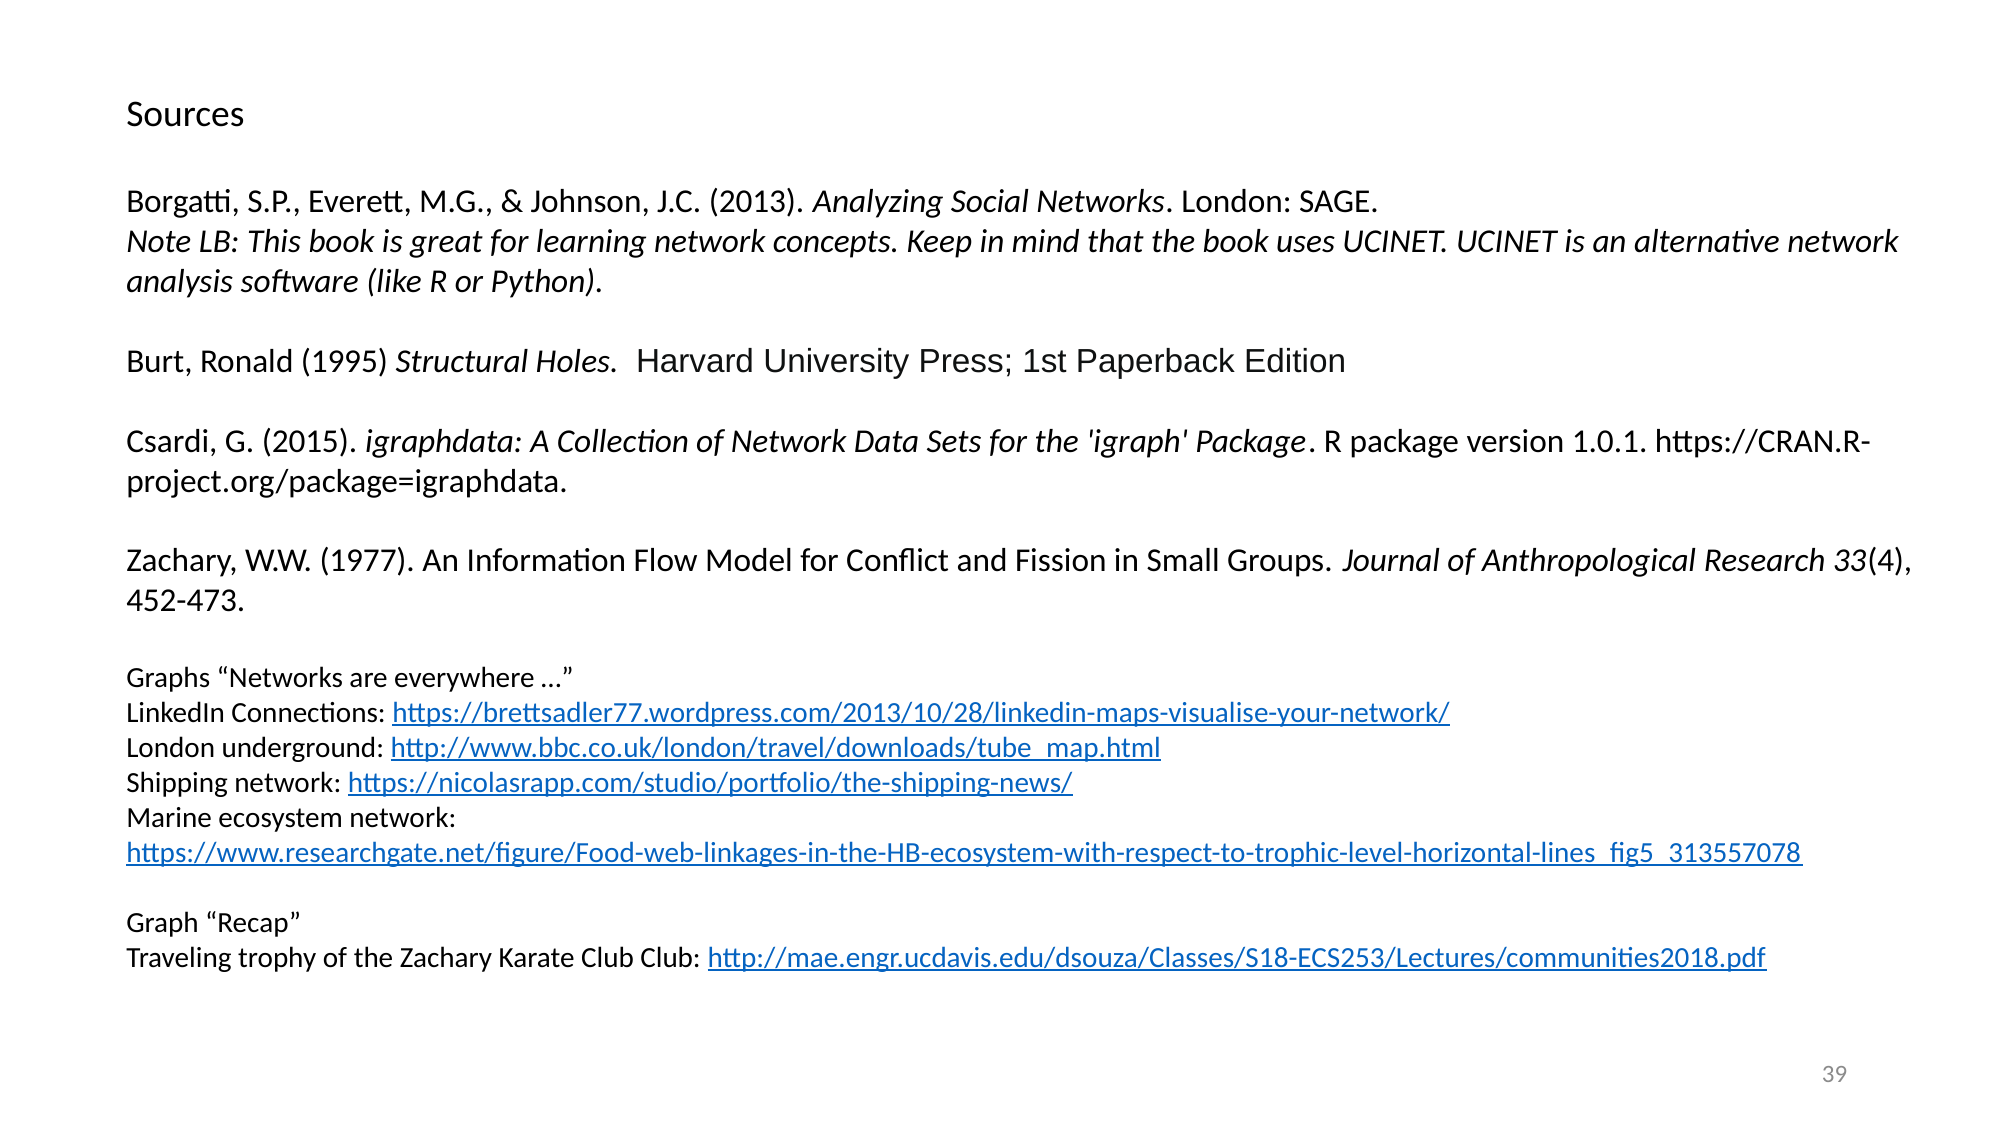

Sources

Borgatti, S.P., Everett, M.G., & Johnson, J.C. (2013). Analyzing Social Networks. London: SAGE.
Note LB: This book is great for learning network concepts. Keep in mind that the book uses UCINET. UCINET is an alternative network analysis software (like R or Python).

Burt, Ronald (1995) Structural Holes.  Harvard University Press; 1st Paperback Edition

Csardi, G. (2015). igraphdata: A Collection of Network Data Sets for the 'igraph' Package. R package version 1.0.1. https://CRAN.R-project.org/package=igraphdata.

Zachary, W.W. (1977). An Information Flow Model for Conflict and Fission in Small Groups. Journal of Anthropological Research 33(4), 452-473.

Graphs “Networks are everywhere …”
LinkedIn Connections: https://brettsadler77.wordpress.com/2013/10/28/linkedin-maps-visualise-your-network/
London underground: http://www.bbc.co.uk/london/travel/downloads/tube_map.html
Shipping network: https://nicolasrapp.com/studio/portfolio/the-shipping-news/
Marine ecosystem network: https://www.researchgate.net/figure/Food-web-linkages-in-the-HB-ecosystem-with-respect-to-trophic-level-horizontal-lines_fig5_313557078

Graph “Recap”
Traveling trophy of the Zachary Karate Club Club: http://mae.engr.ucdavis.edu/dsouza/Classes/S18-ECS253/Lectures/communities2018.pdf
39